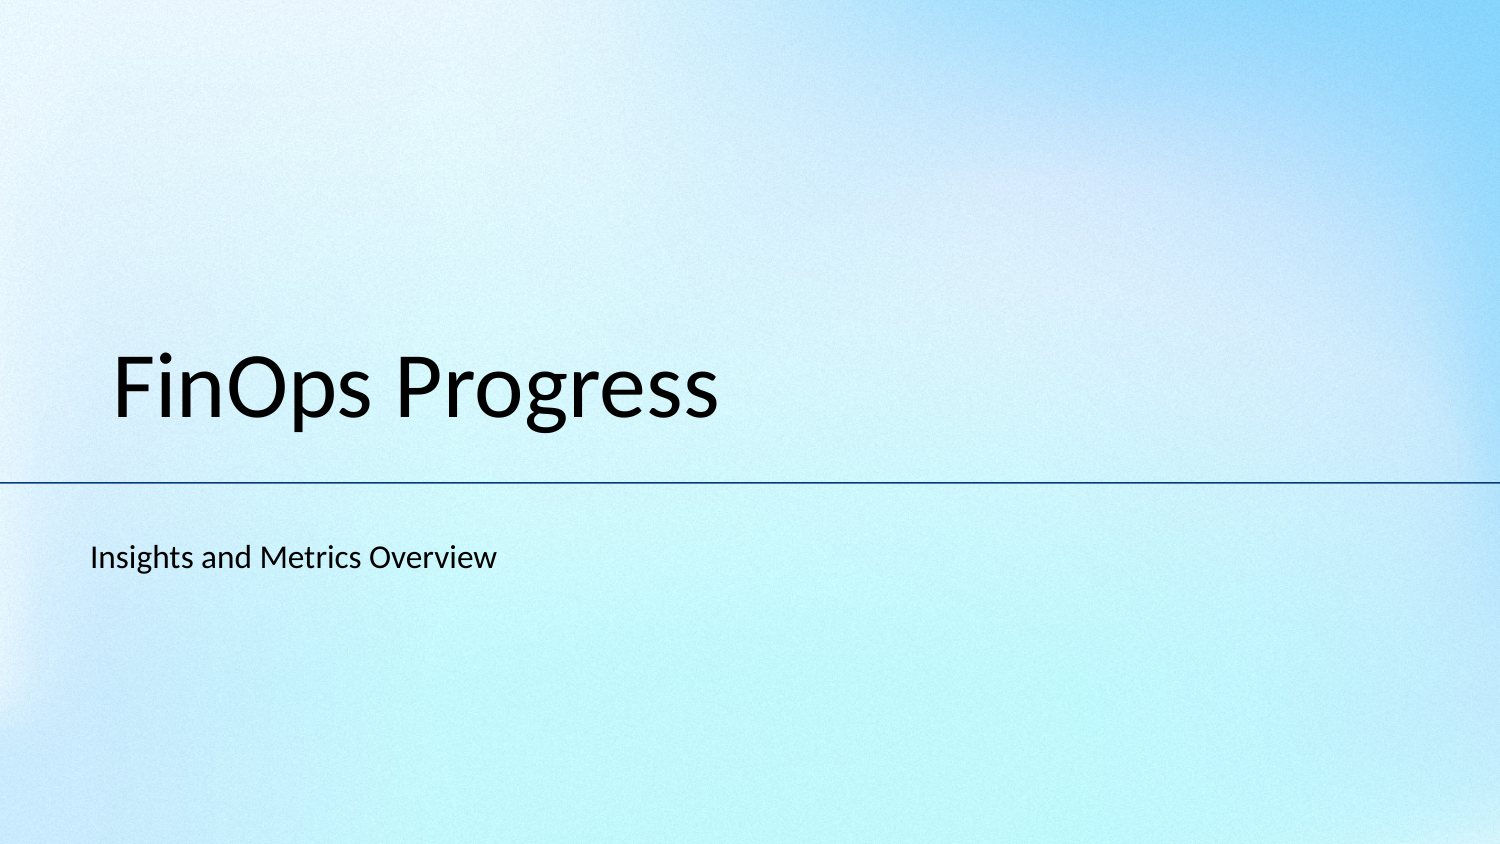

# FinOps Progress
Insights and Metrics Overview